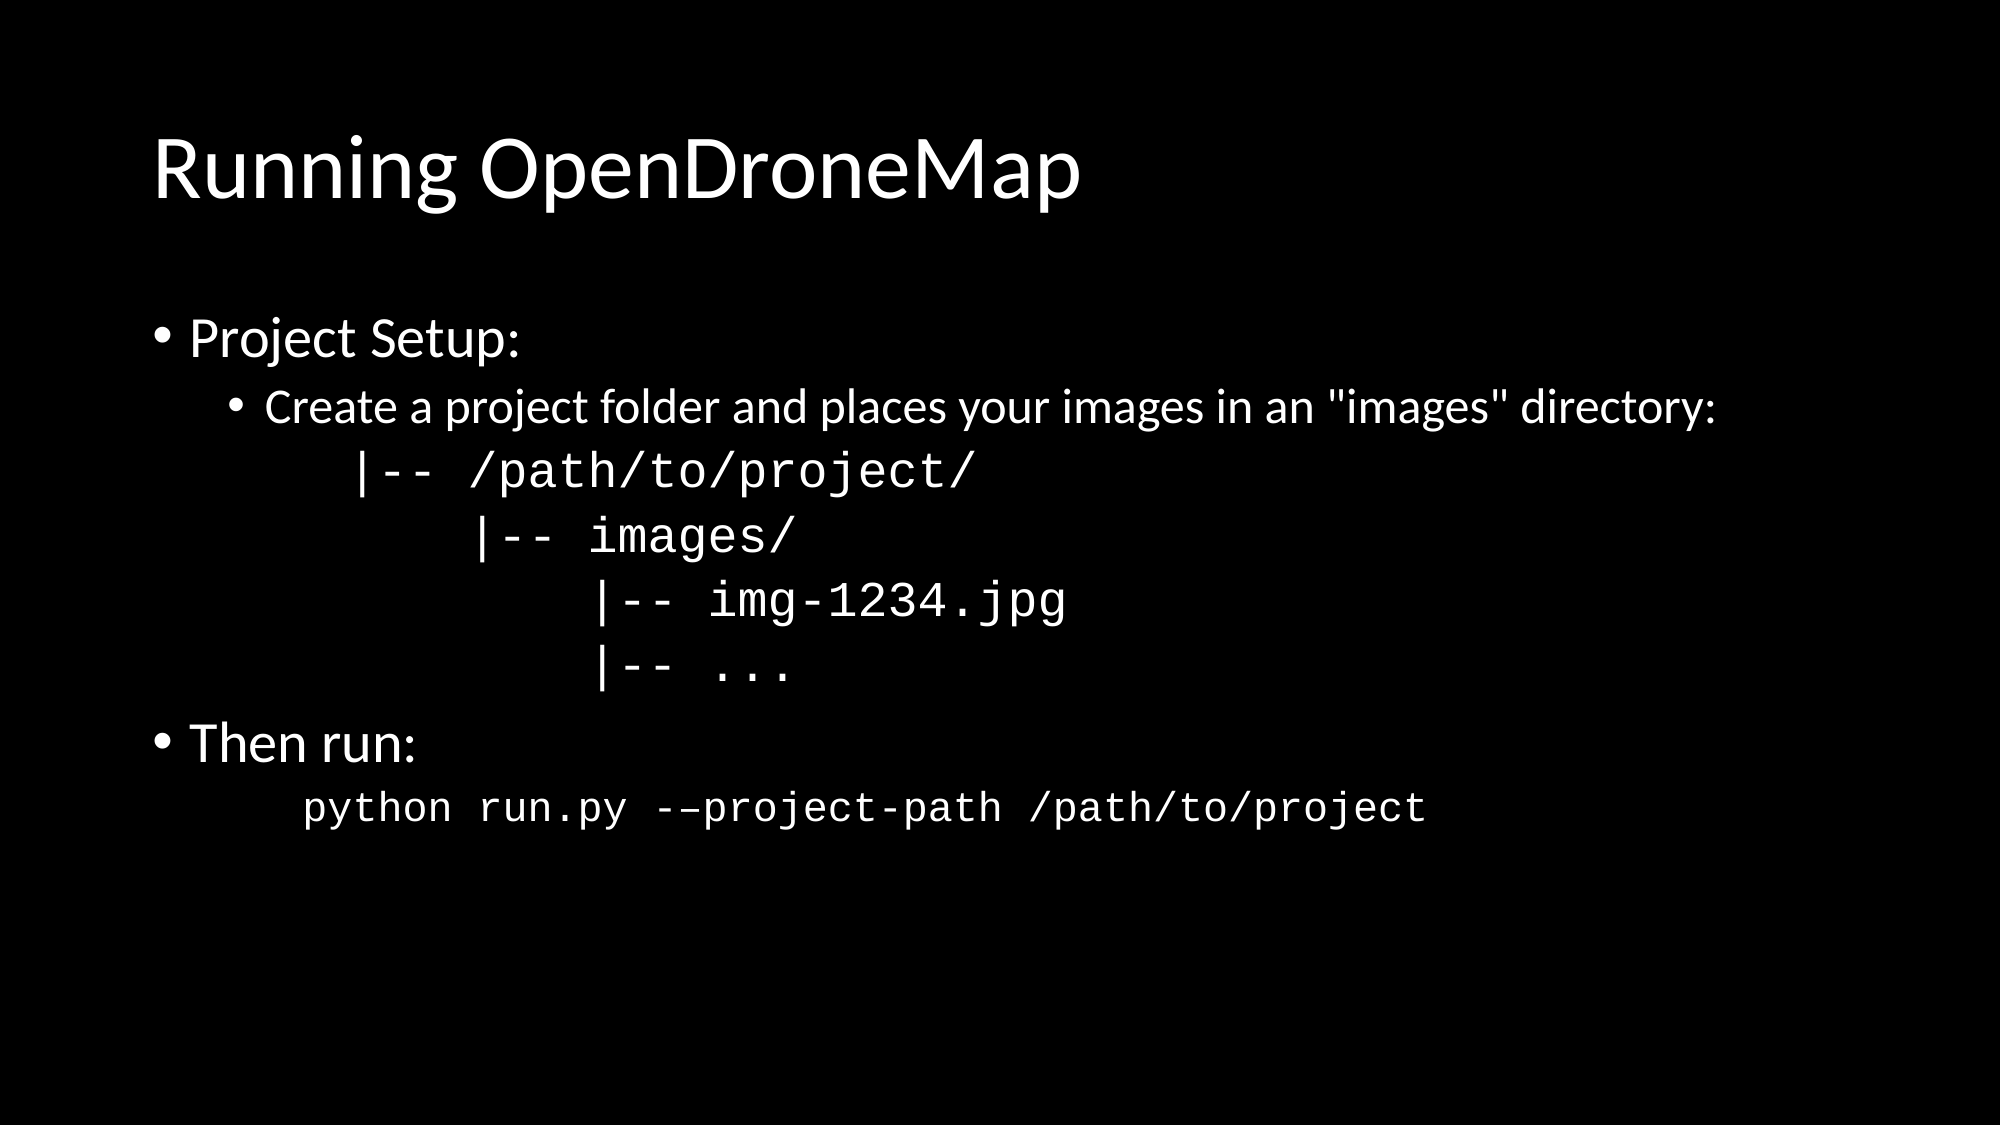

# Running OpenDroneMap
Project Setup:
Create a project folder and places your images in an "images" directory:
    |-- /path/to/project/
        |-- images/
            |-- img-1234.jpg
            |-- ...
Then run:
python run.py -–project-path /path/to/project